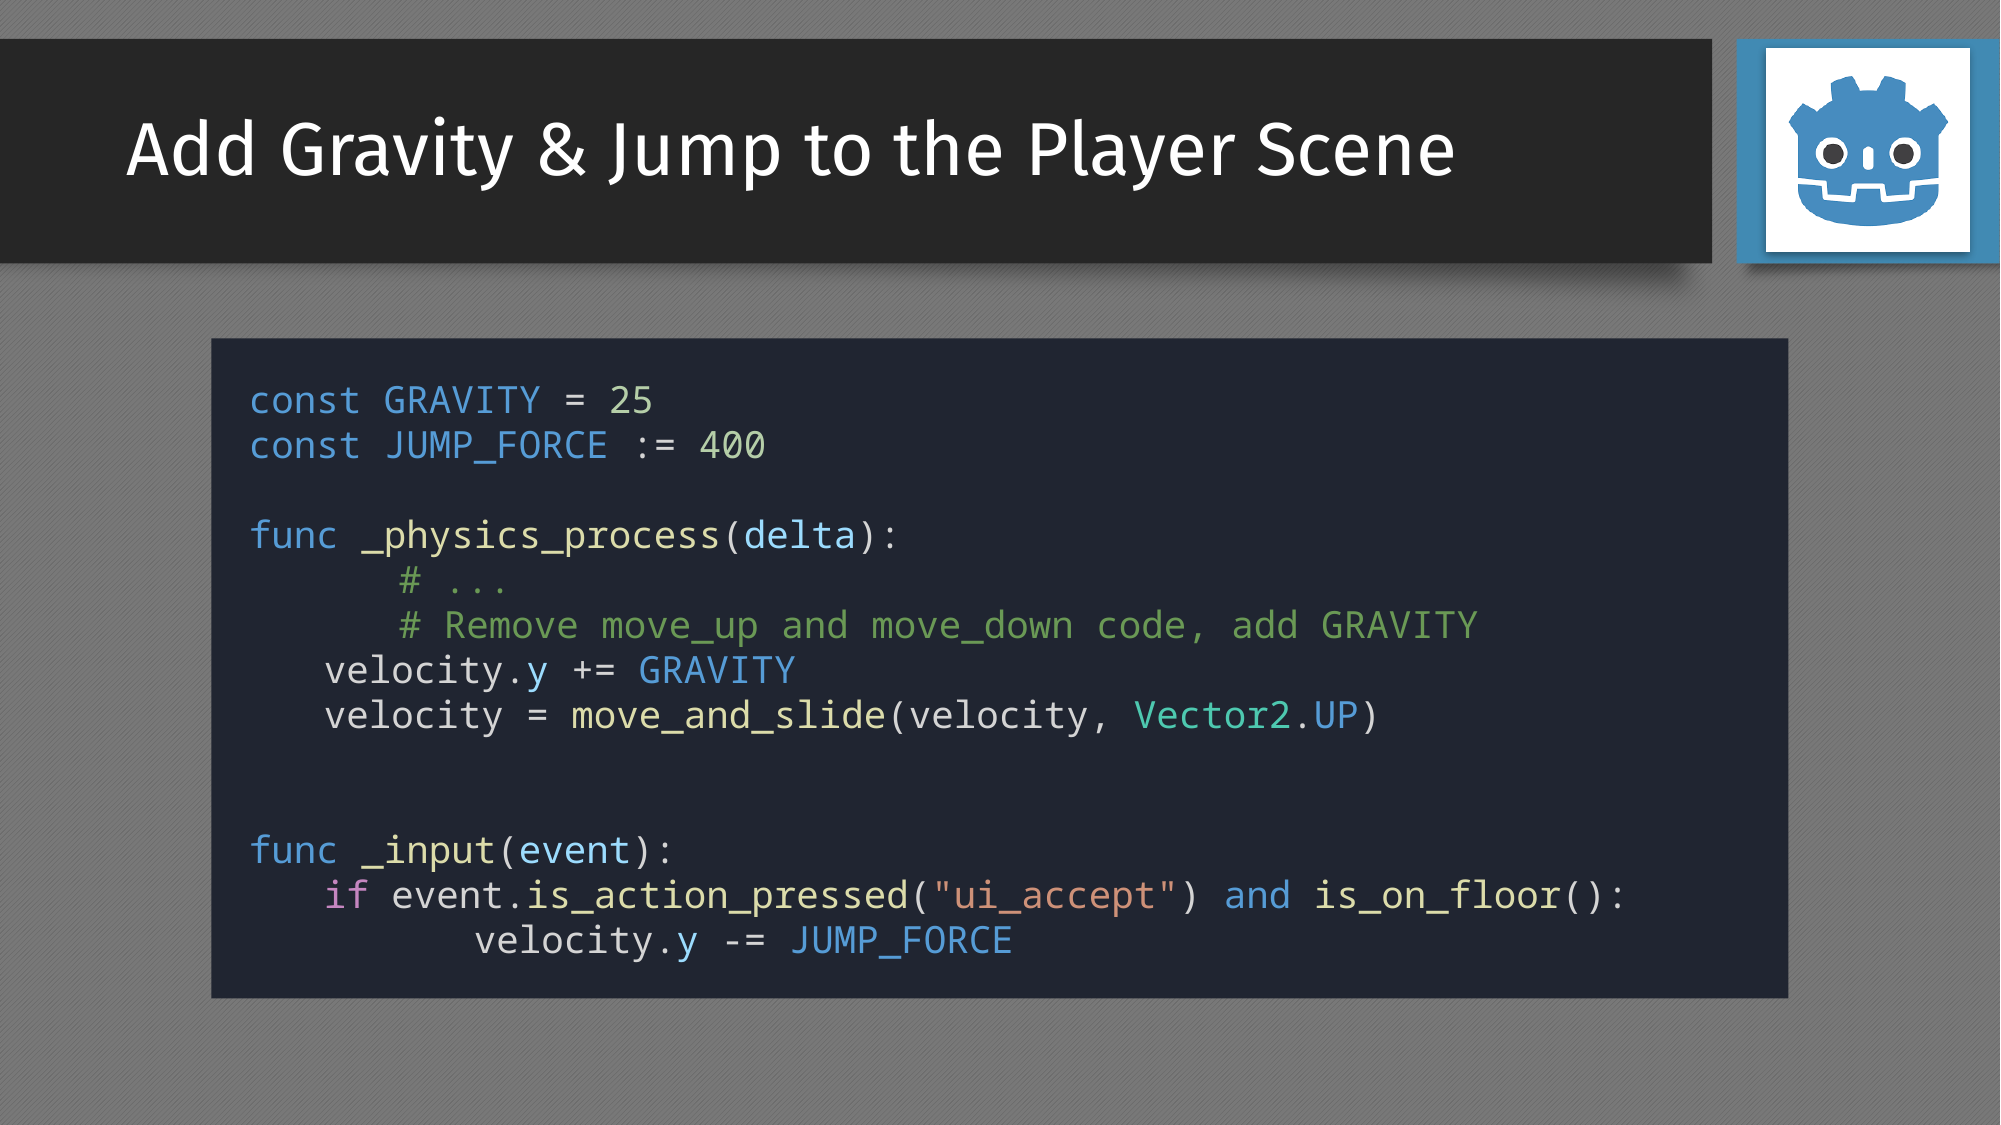

# Add Gravity & Jump to the Player Scene
const GRAVITY = 25
const JUMP_FORCE := 400
func _physics_process(delta):
	# ...
	# Remove move_up and move_down code, add GRAVITY
velocity.y += GRAVITY
velocity = move_and_slide(velocity, Vector2.UP)
func _input(event):
if event.is_action_pressed("ui_accept") and is_on_floor():
	velocity.y -= JUMP_FORCE